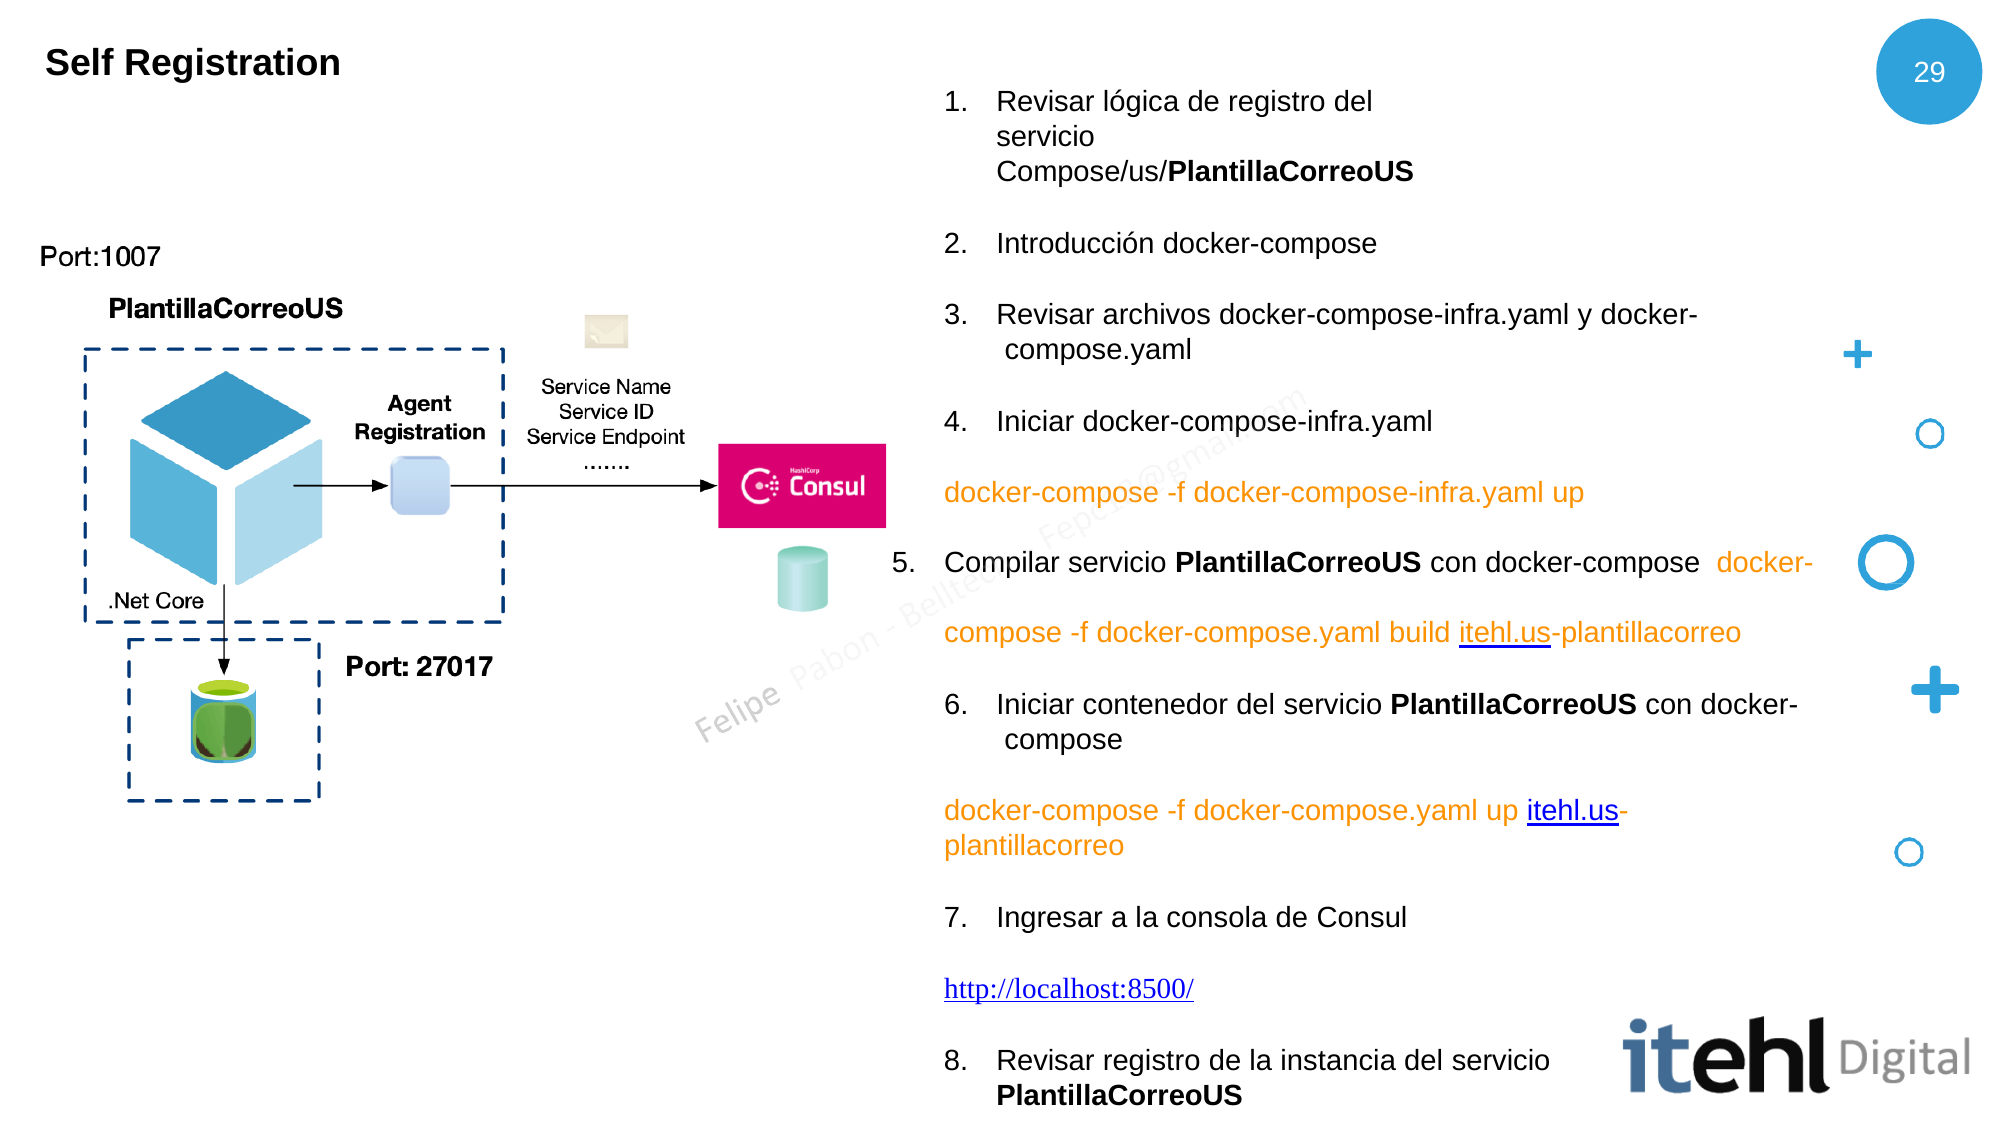

# Self Registration
29
Revisar lógica de registro del servicio  Compose/us/PlantillaCorreoUS

Introducción docker-compose

Revisar archivos docker-compose-infra.yaml y docker-  compose.yaml

Iniciar docker-compose-infra.yaml

docker-compose -f docker-compose-infra.yaml up
Compilar servicio PlantillaCorreoUS con docker-compose  docker-compose -f docker-compose.yaml build itehl.us-plantillacorreo

Iniciar contenedor del servicio PlantillaCorreoUS con docker-  compose

docker-compose -f docker-compose.yaml up itehl.us-plantillacorreo

Ingresar a la consola de Consul

http://localhost:8500/

Revisar registro de la instancia del servicio PlantillaCorreoUS
Nota: Ver como se usa depends_on
Esto permite aplicar el patrón de Container Chain